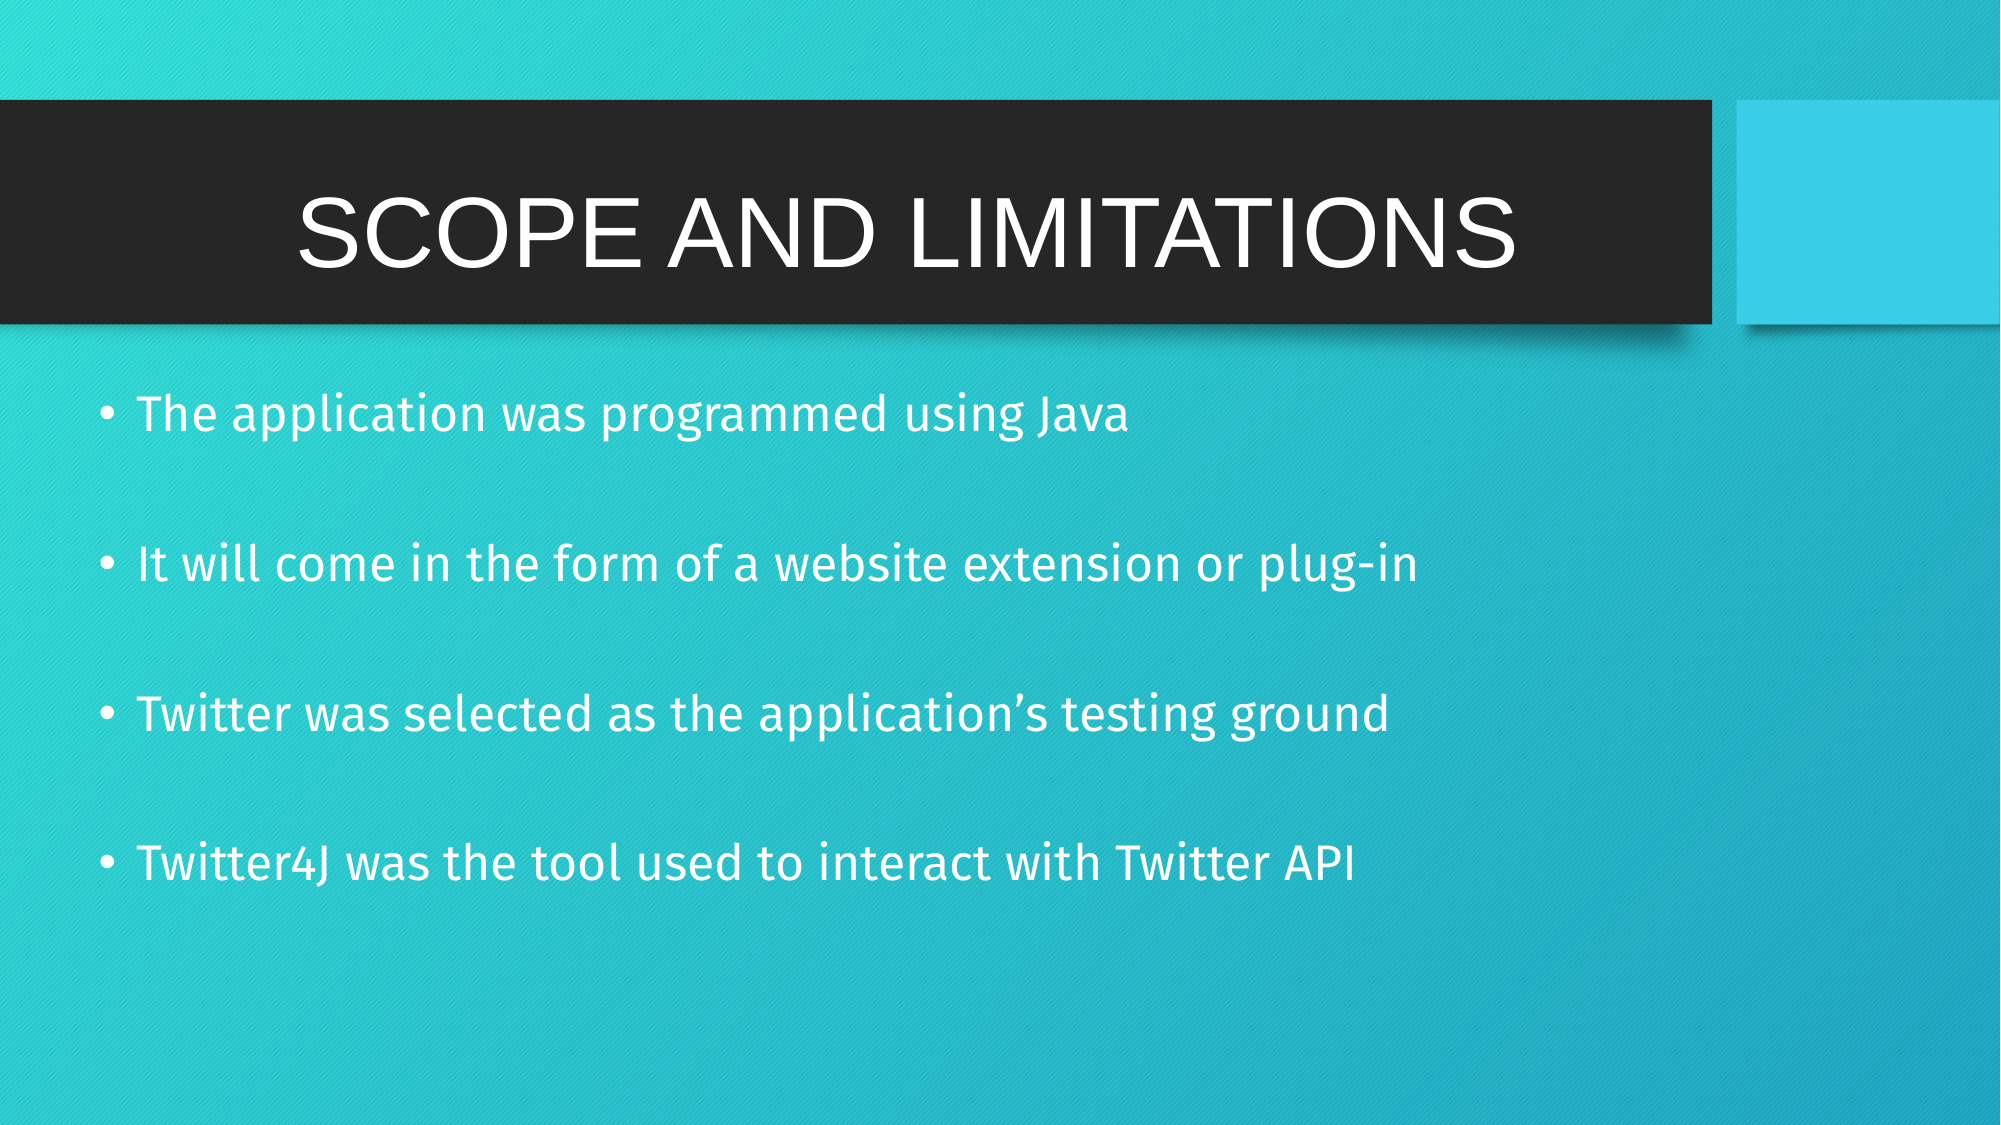

# SCOPE AND LIMITATIONS
The application was programmed using Java

It will come in the form of a website extension or plug-in

Twitter was selected as the application’s testing ground

Twitter4J was the tool used to interact with Twitter API